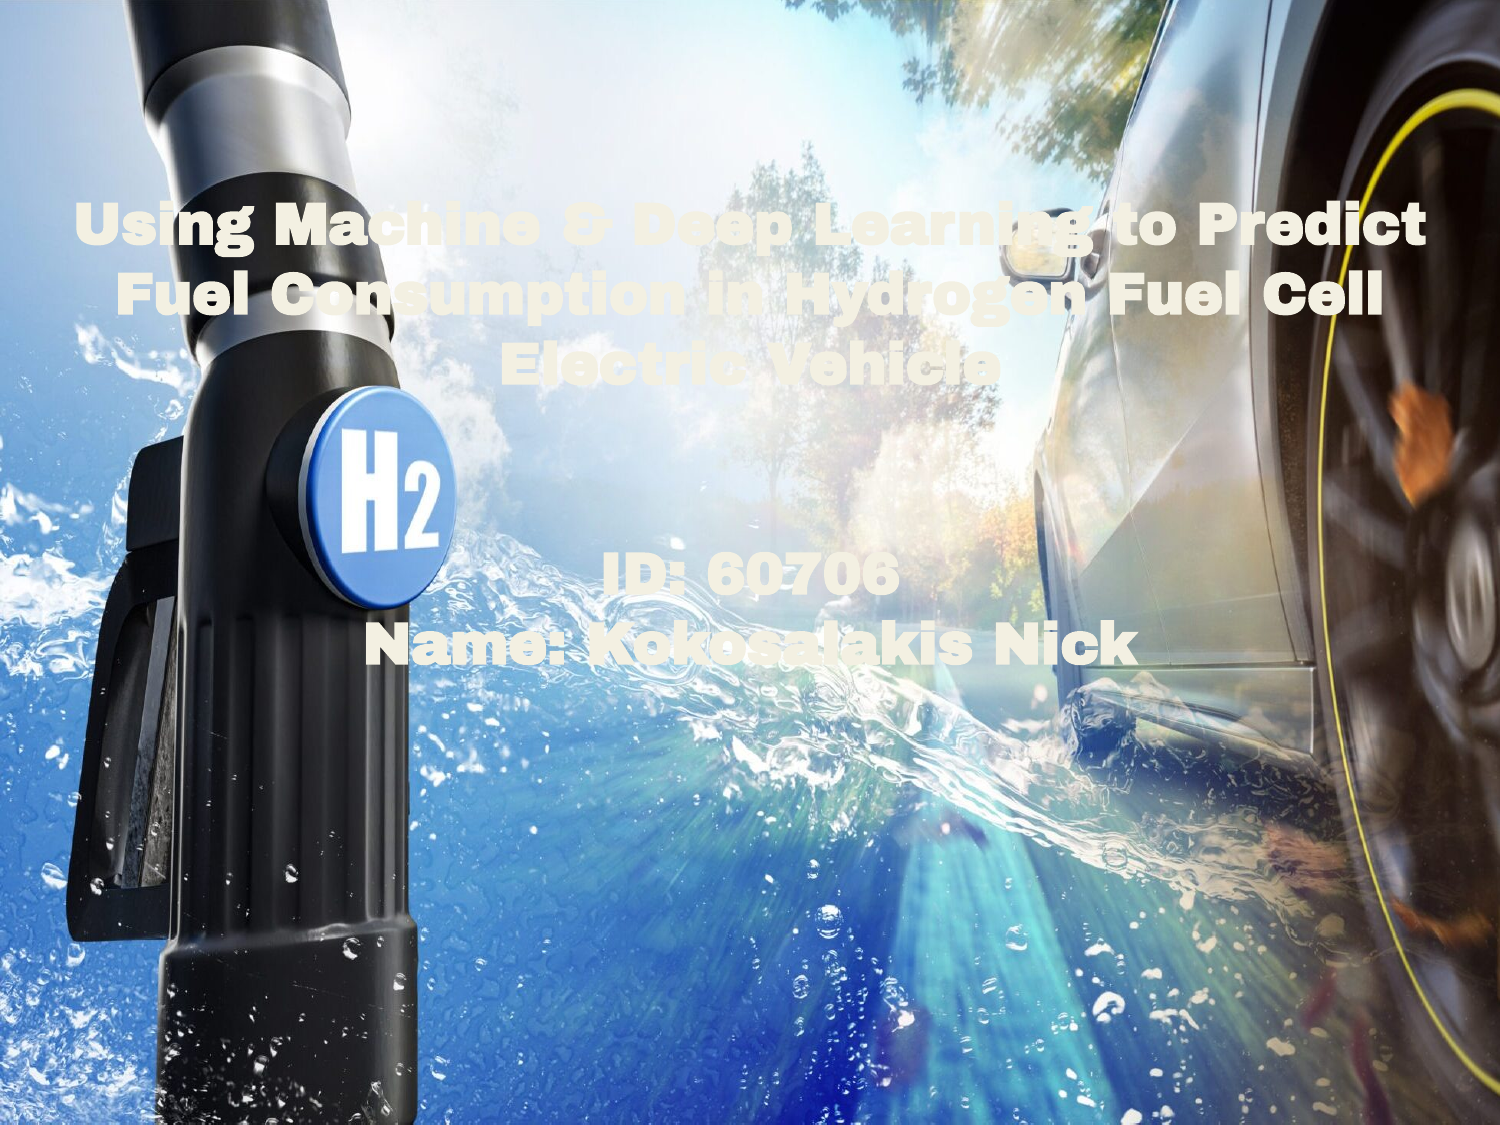

# Using Machine & Deep Learning to Predict Fuel Consumption in Hydrogen Fuel Cell Electric Vehicle ID: 60706 Name: Kokosalakis Nick